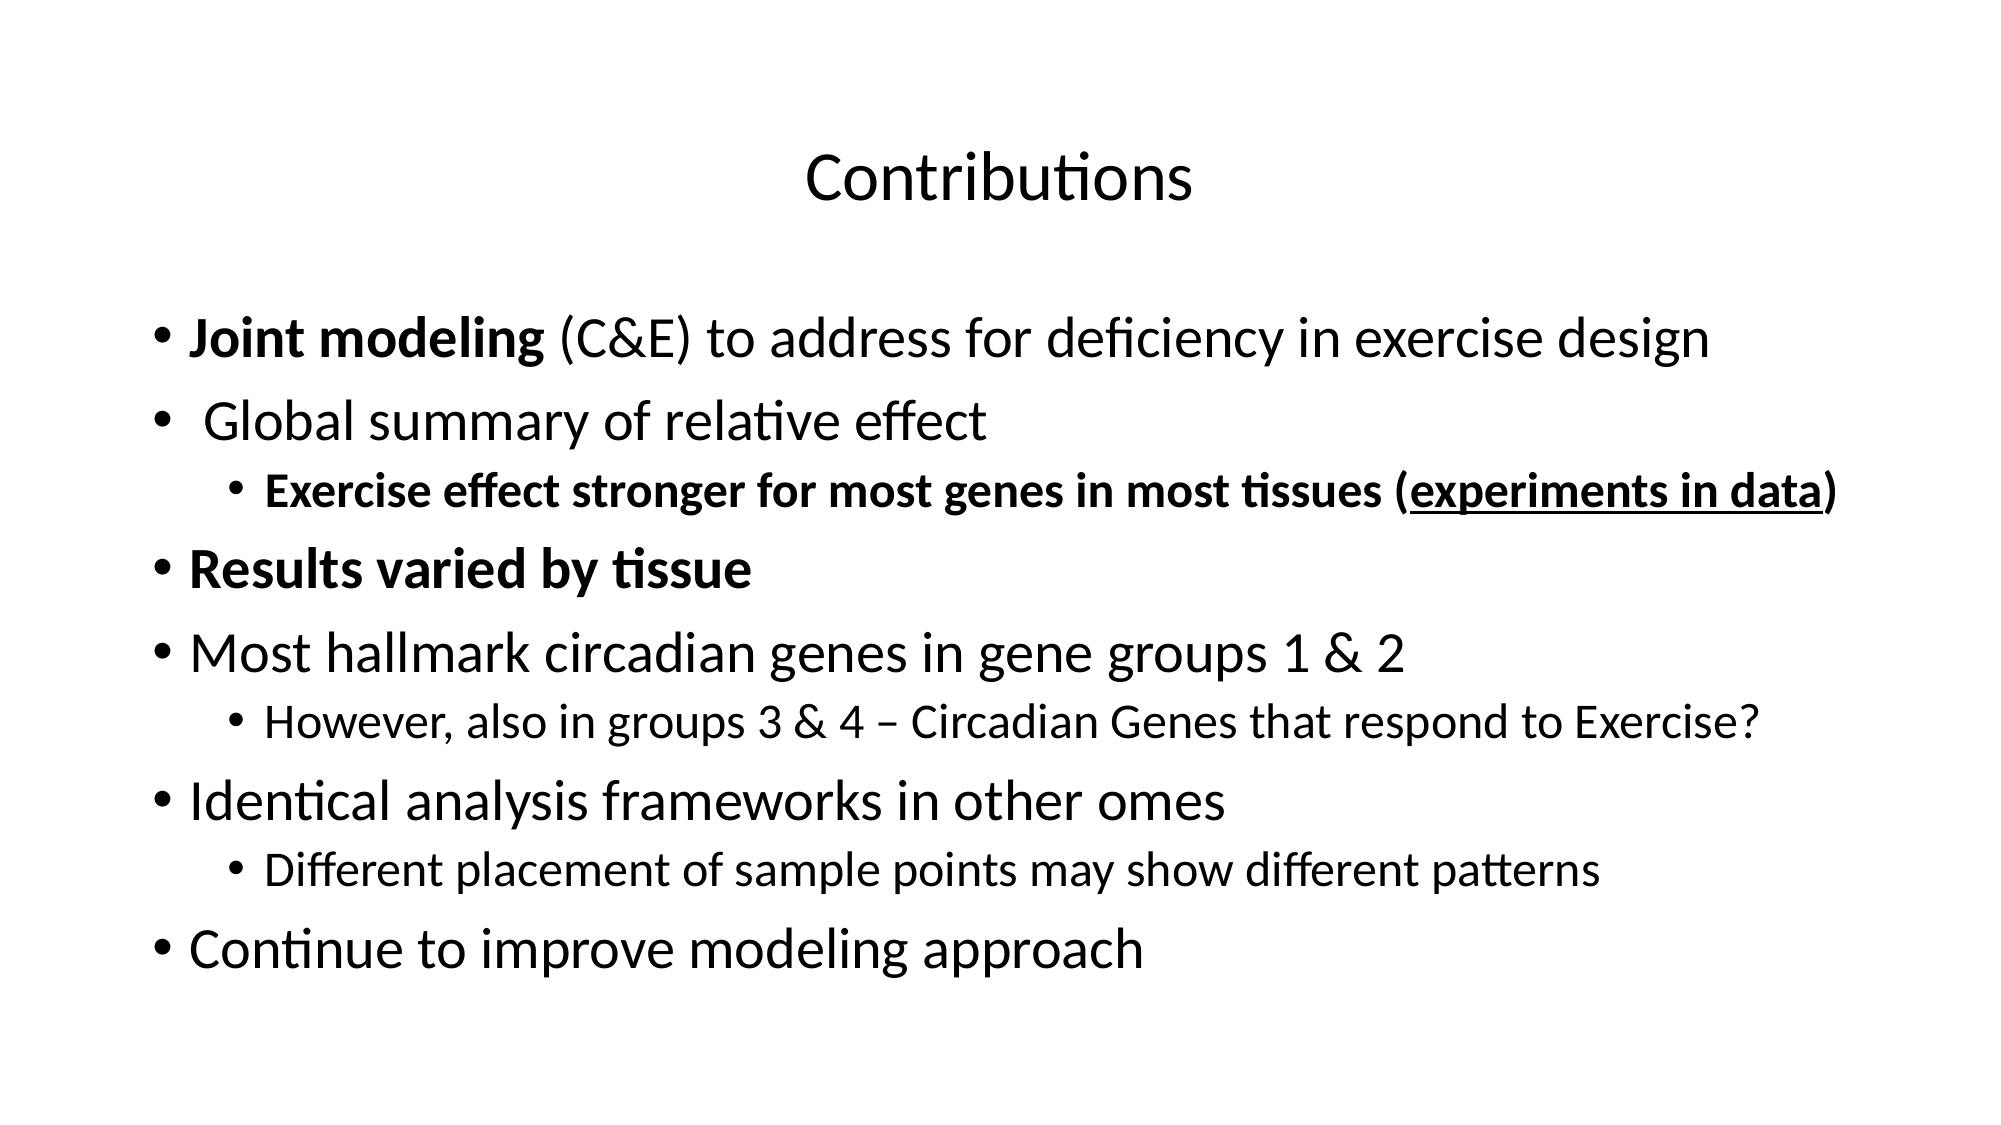

# Contributions
Joint modeling (C&E) to address for deficiency in exercise design
 Global summary of relative effect
Exercise effect stronger for most genes in most tissues (experiments in data)
Results varied by tissue
Most hallmark circadian genes in gene groups 1 & 2
However, also in groups 3 & 4 – Circadian Genes that respond to Exercise?
Identical analysis frameworks in other omes
Different placement of sample points may show different patterns
Continue to improve modeling approach